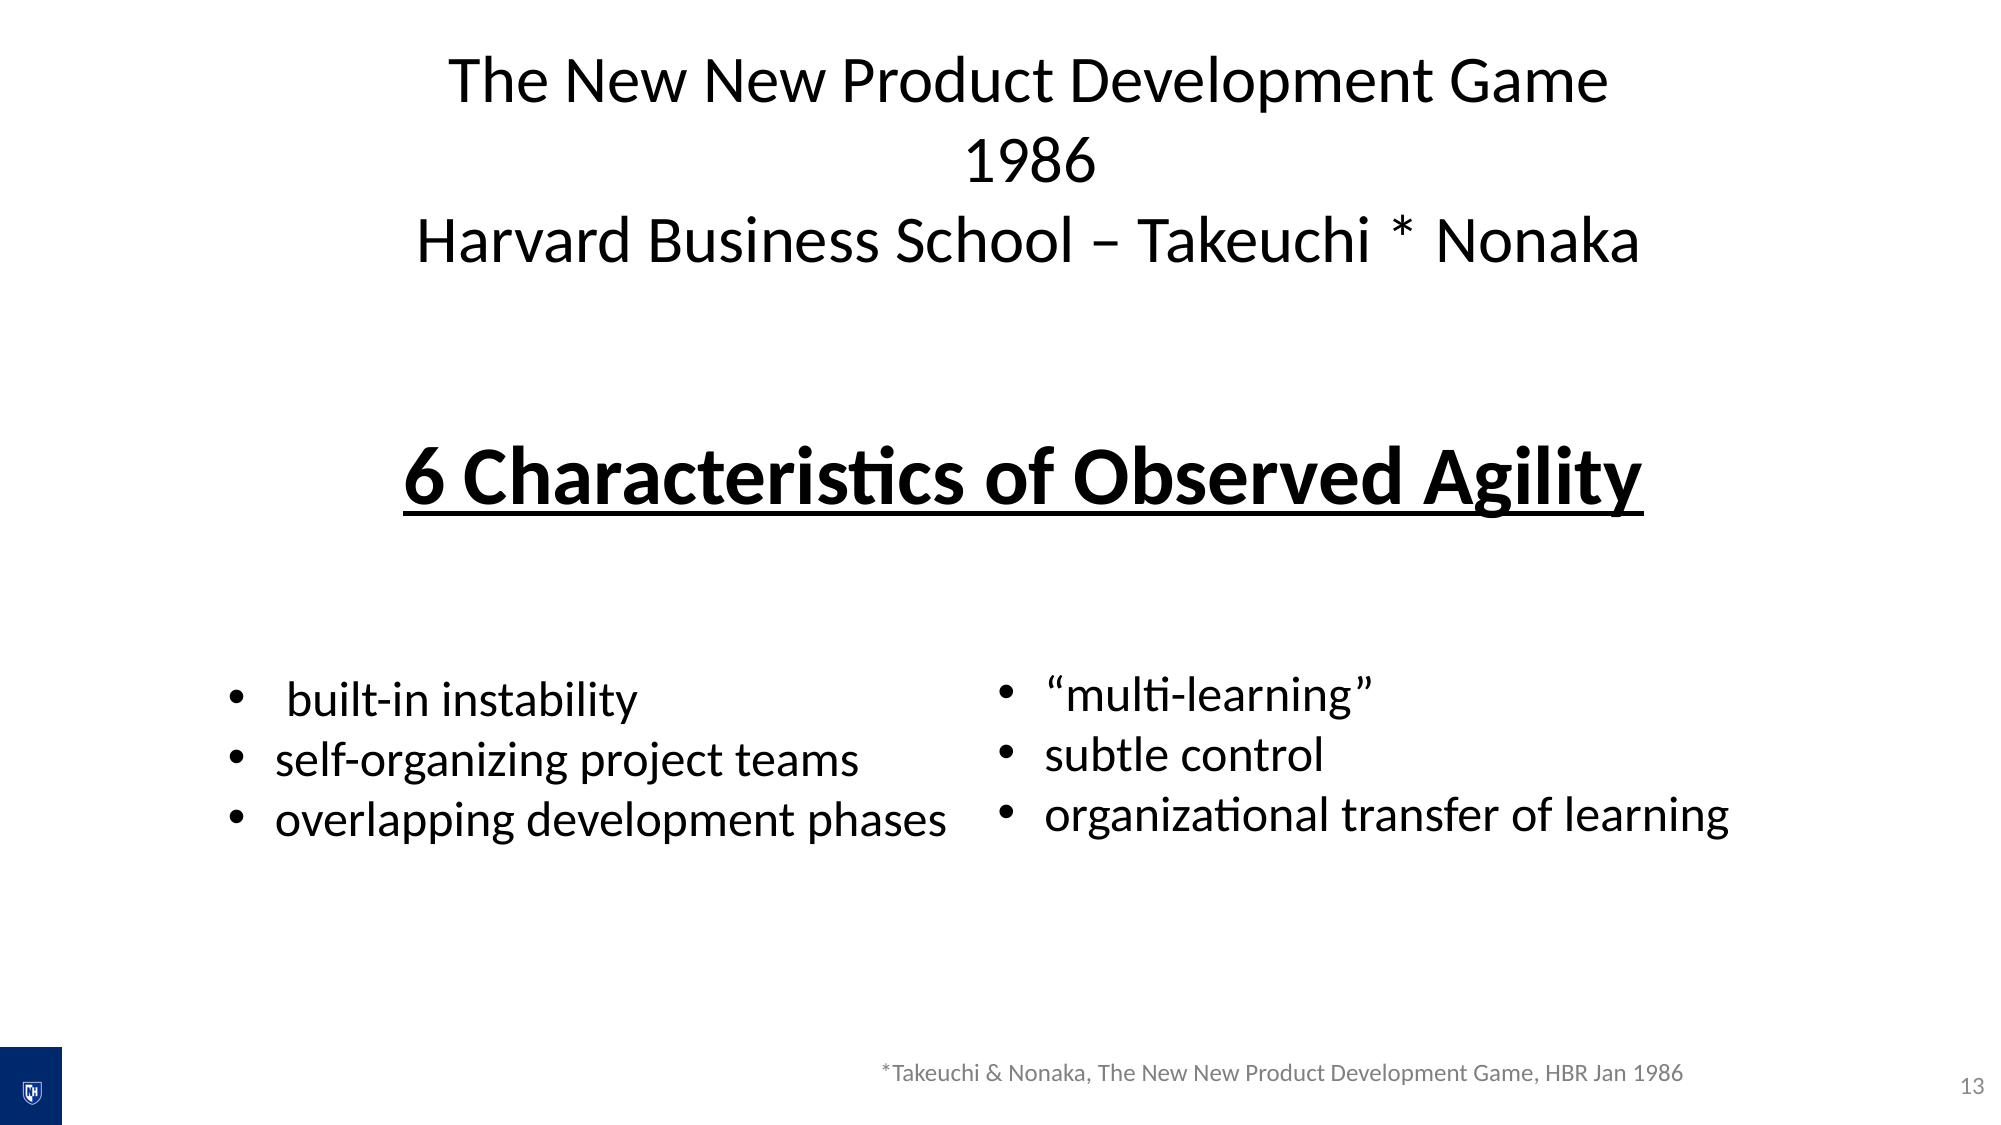

The New New Product Development Game
1986
Harvard Business School – Takeuchi * Nonaka
6 Characteristics of Observed Agility
“multi-learning”
subtle control
organizational transfer of learning
 built-in instability
self-organizing project teams
overlapping development phases
13
*Takeuchi & Nonaka, The New New Product Development Game, HBR Jan 1986